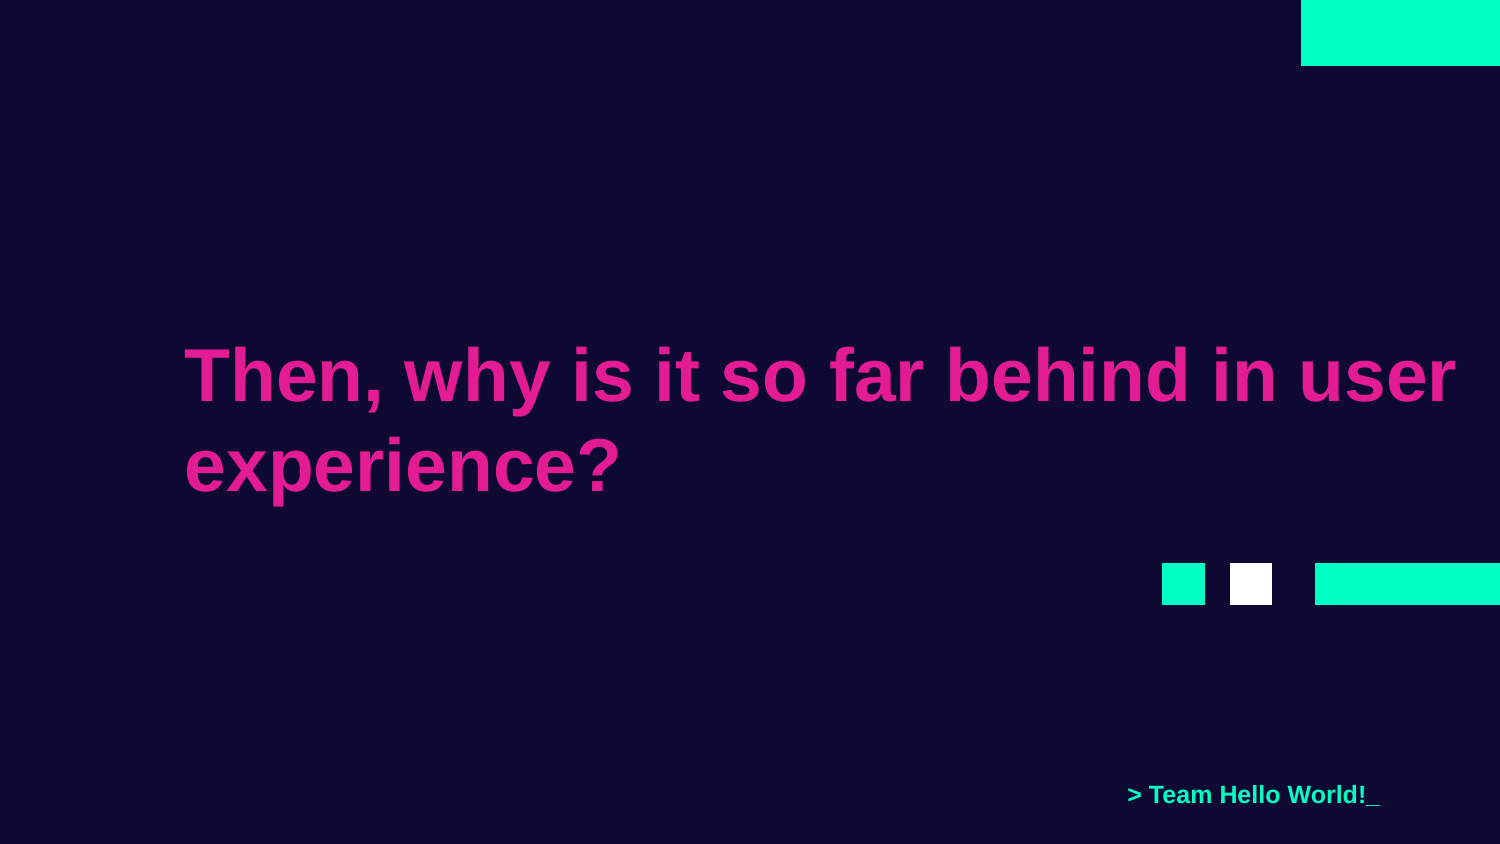

# A PICTURE IS WORTH A THOUSAND WORDS
Then, why is it so far behind in user experience?
> Team Hello World!_